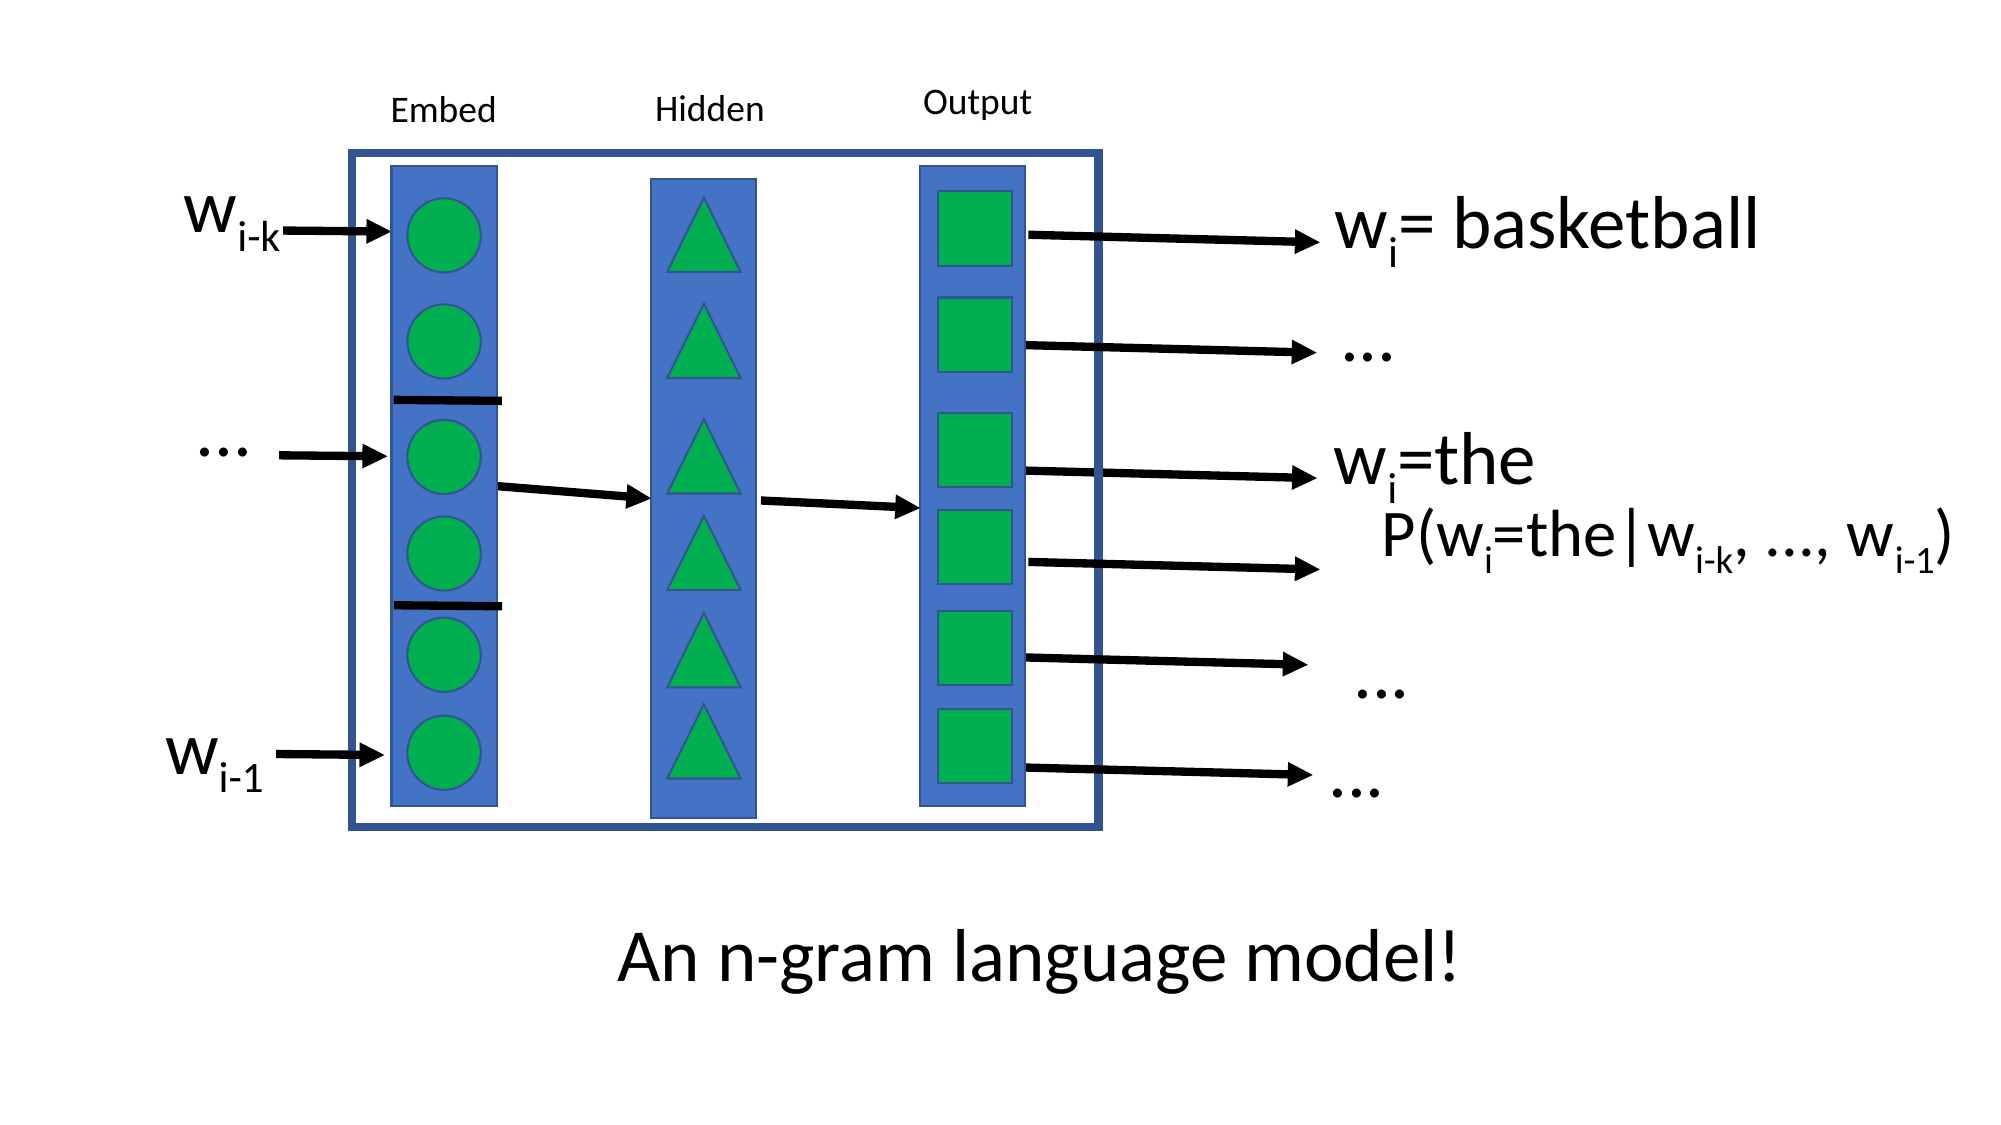

Output

Hidden

Embed

wi-k
...
wi-1

wi= basketball
...
wi=the
P(wi=the|wi-k, ..., wi-1)
...
...
An n-gram language model!